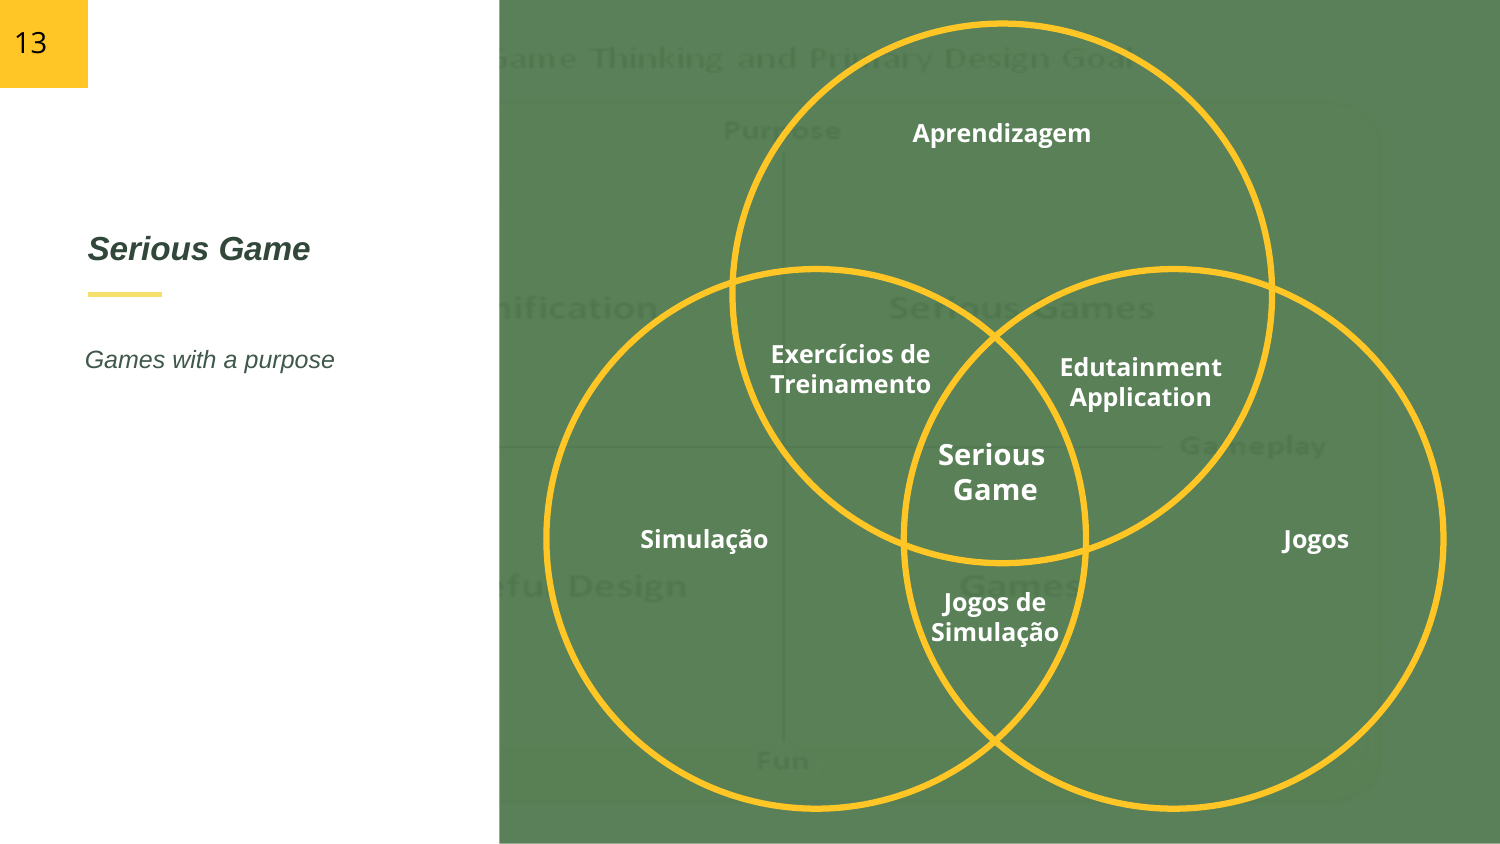

13
Aprendizagem
# Serious Game
Simulação
Jogos
Exercícios de Treinamento
Games with a purpose
Edutainment
Application
Serious
Game
Jogos de Simulação